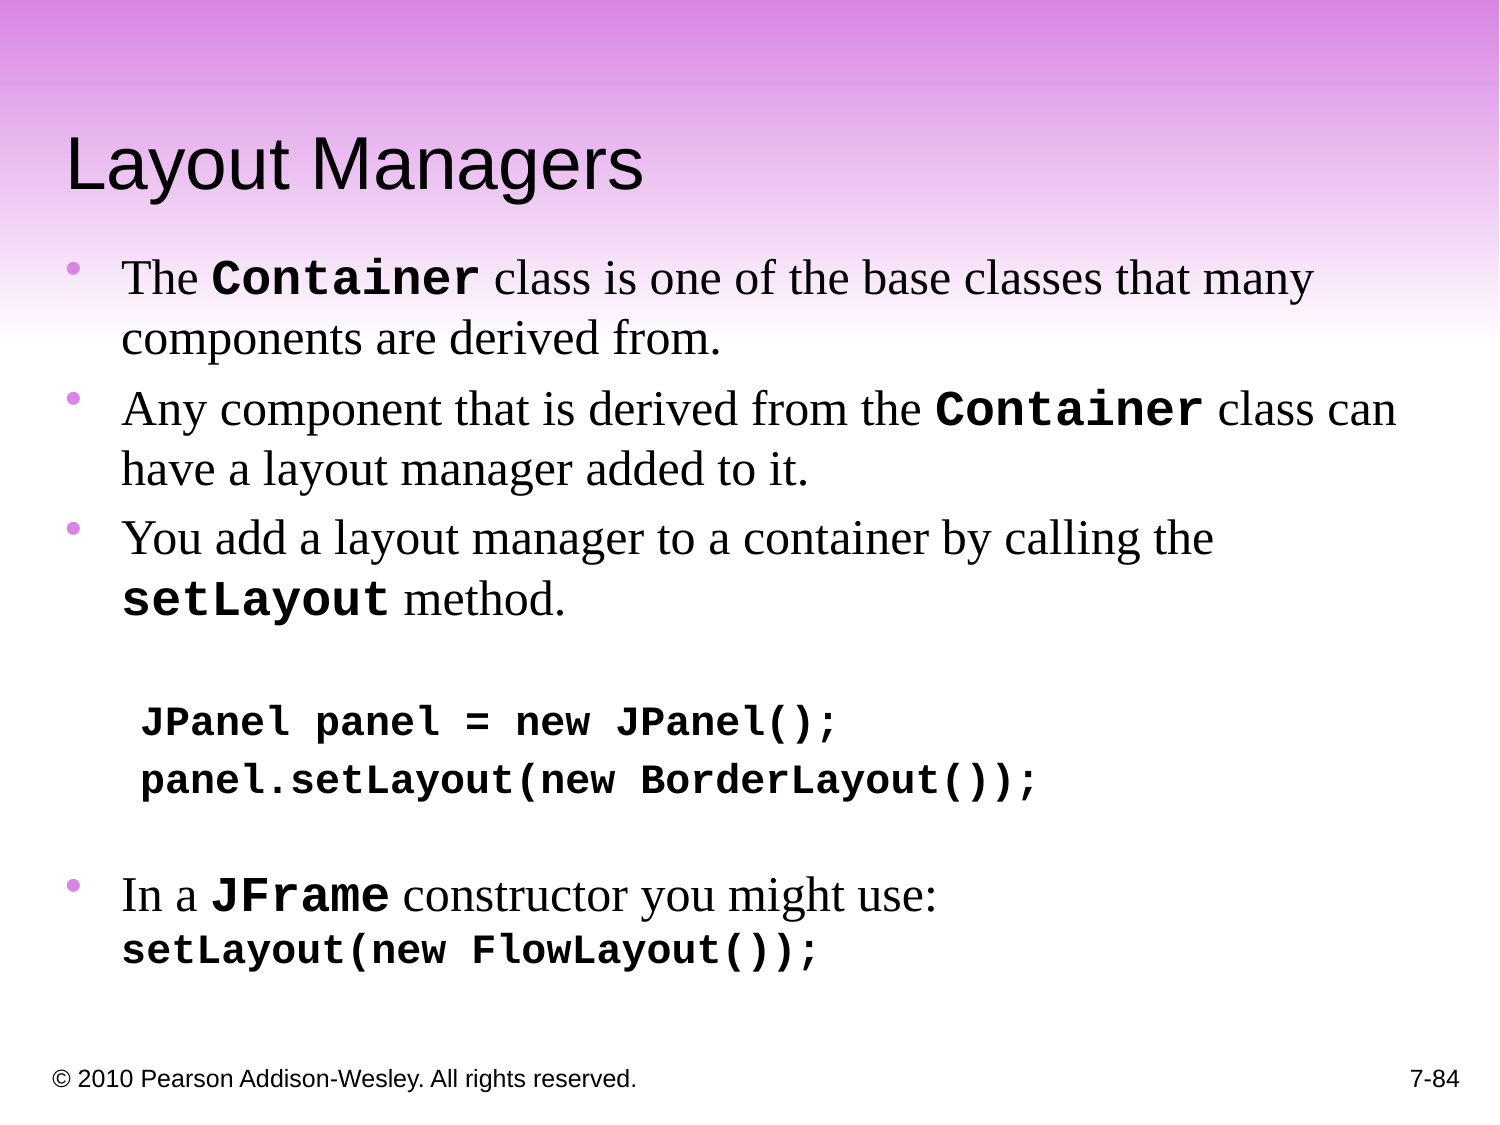

Layout Managers
The Container class is one of the base classes that many components are derived from.
Any component that is derived from the Container class can have a layout manager added to it.
You add a layout manager to a container by calling the setLayout method.
JPanel panel = new JPanel();
panel.setLayout(new BorderLayout());
In a JFrame constructor you might use:
setLayout(new FlowLayout());
7-84